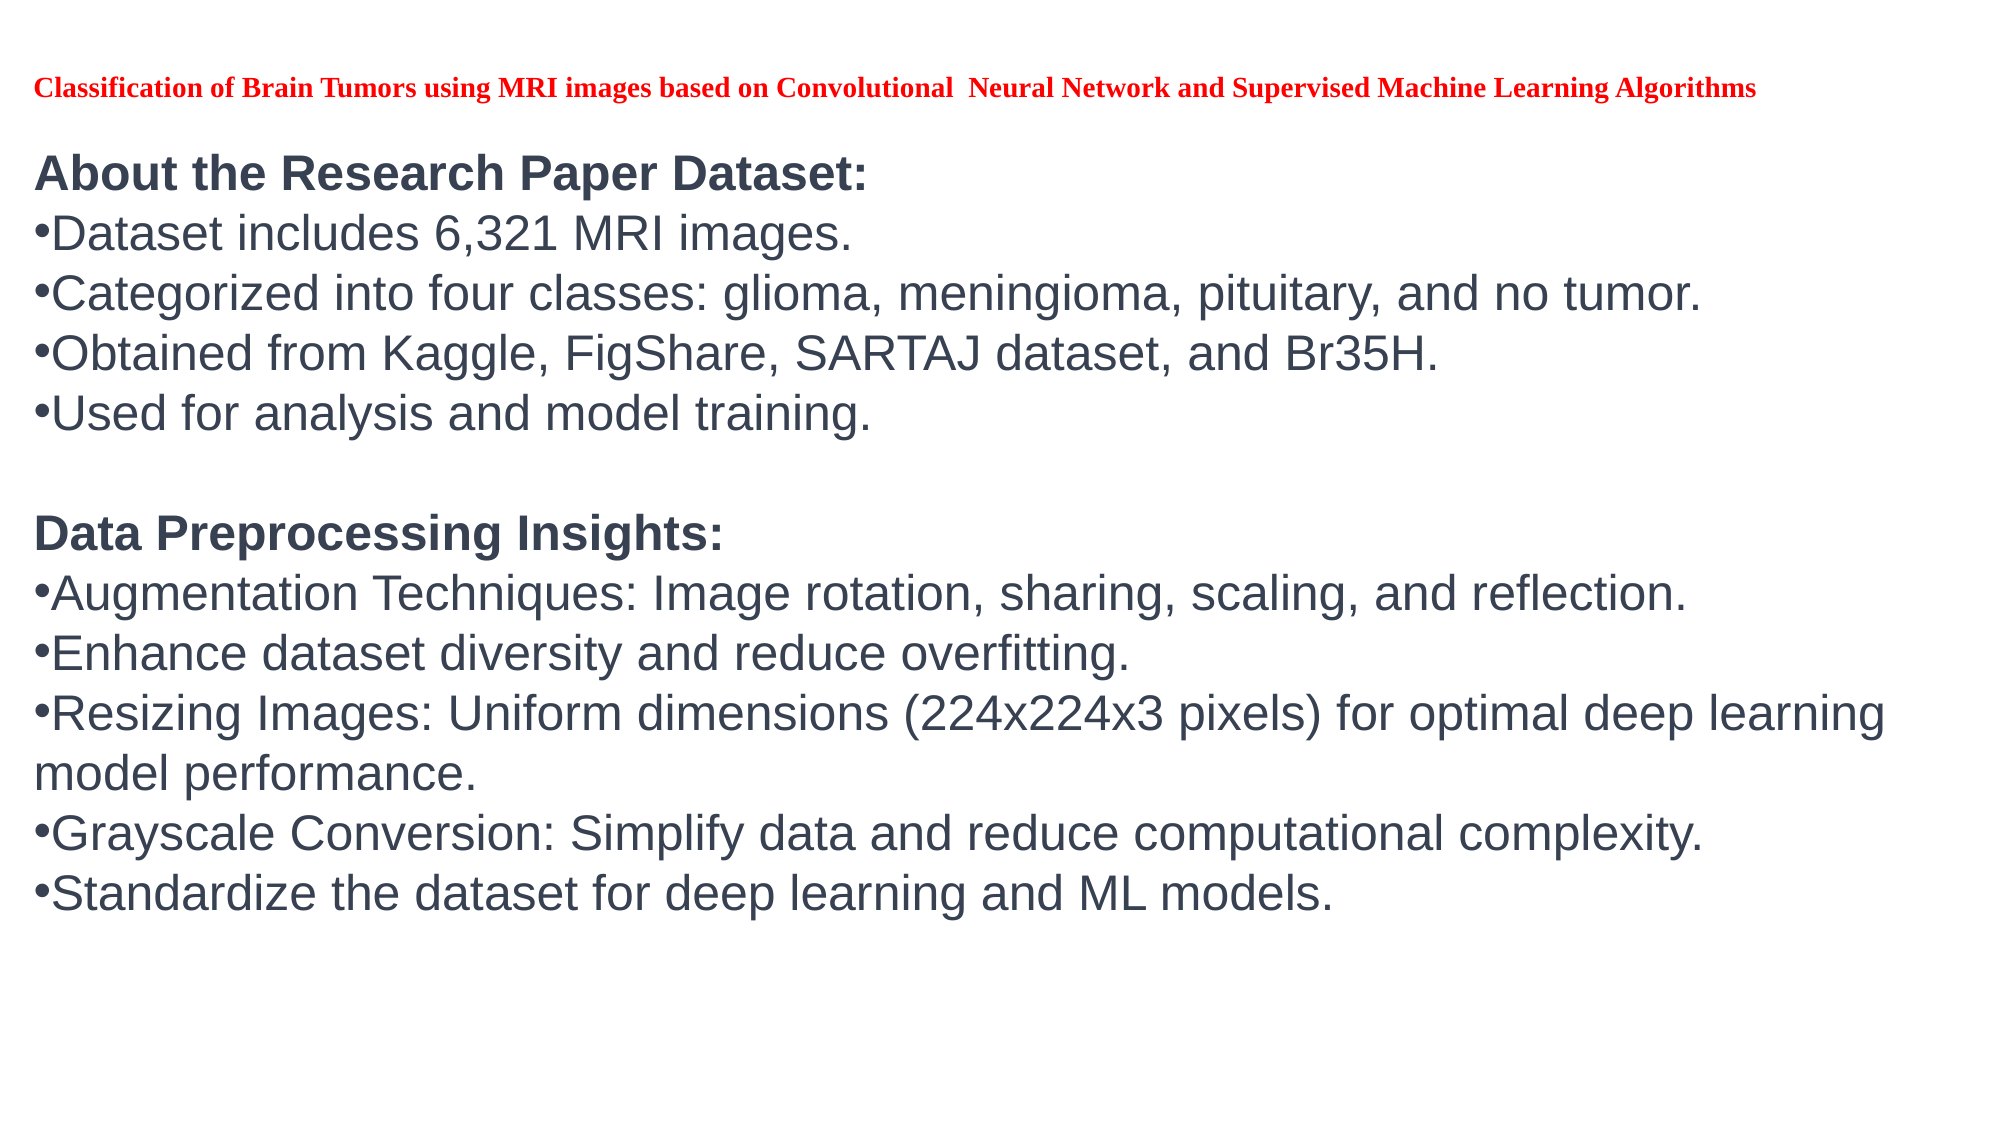

Classification of Brain Tumors using MRI images based on Convolutional  Neural Network and Supervised Machine Learning Algorithms

About the Research Paper Dataset:
Dataset includes 6,321 MRI images.
Categorized into four classes: glioma, meningioma, pituitary, and no tumor.
Obtained from Kaggle, FigShare, SARTAJ dataset, and Br35H.
Used for analysis and model training.

Data Preprocessing Insights:
Augmentation Techniques: Image rotation, sharing, scaling, and reflection.
Enhance dataset diversity and reduce overfitting.
Resizing Images: Uniform dimensions (224x224x3 pixels) for optimal deep learning model performance.
Grayscale Conversion: Simplify data and reduce computational complexity.
Standardize the dataset for deep learning and ML models.